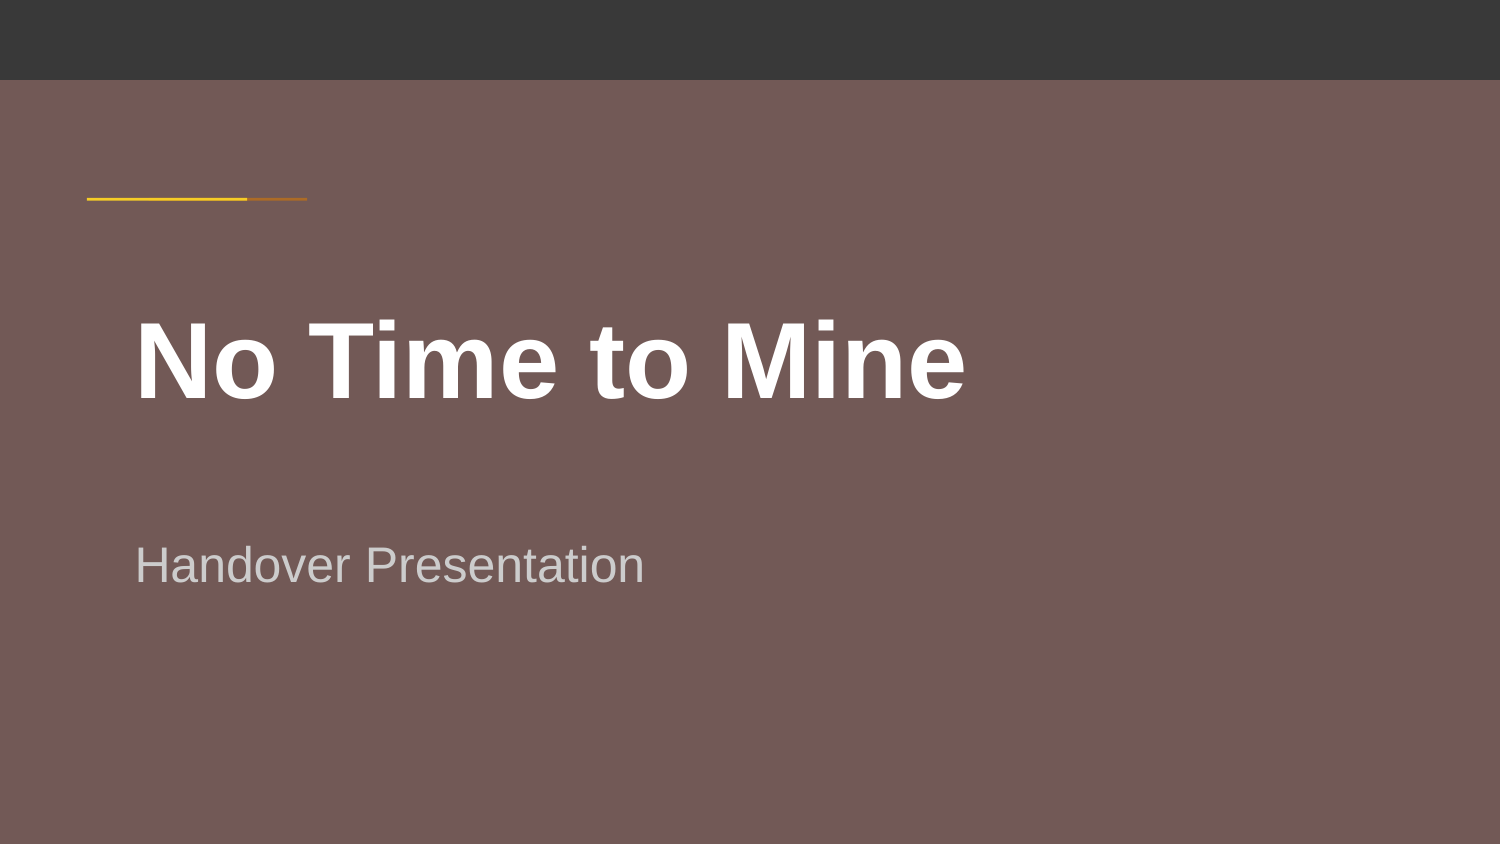

# No Time to Mine
Handover Presentation